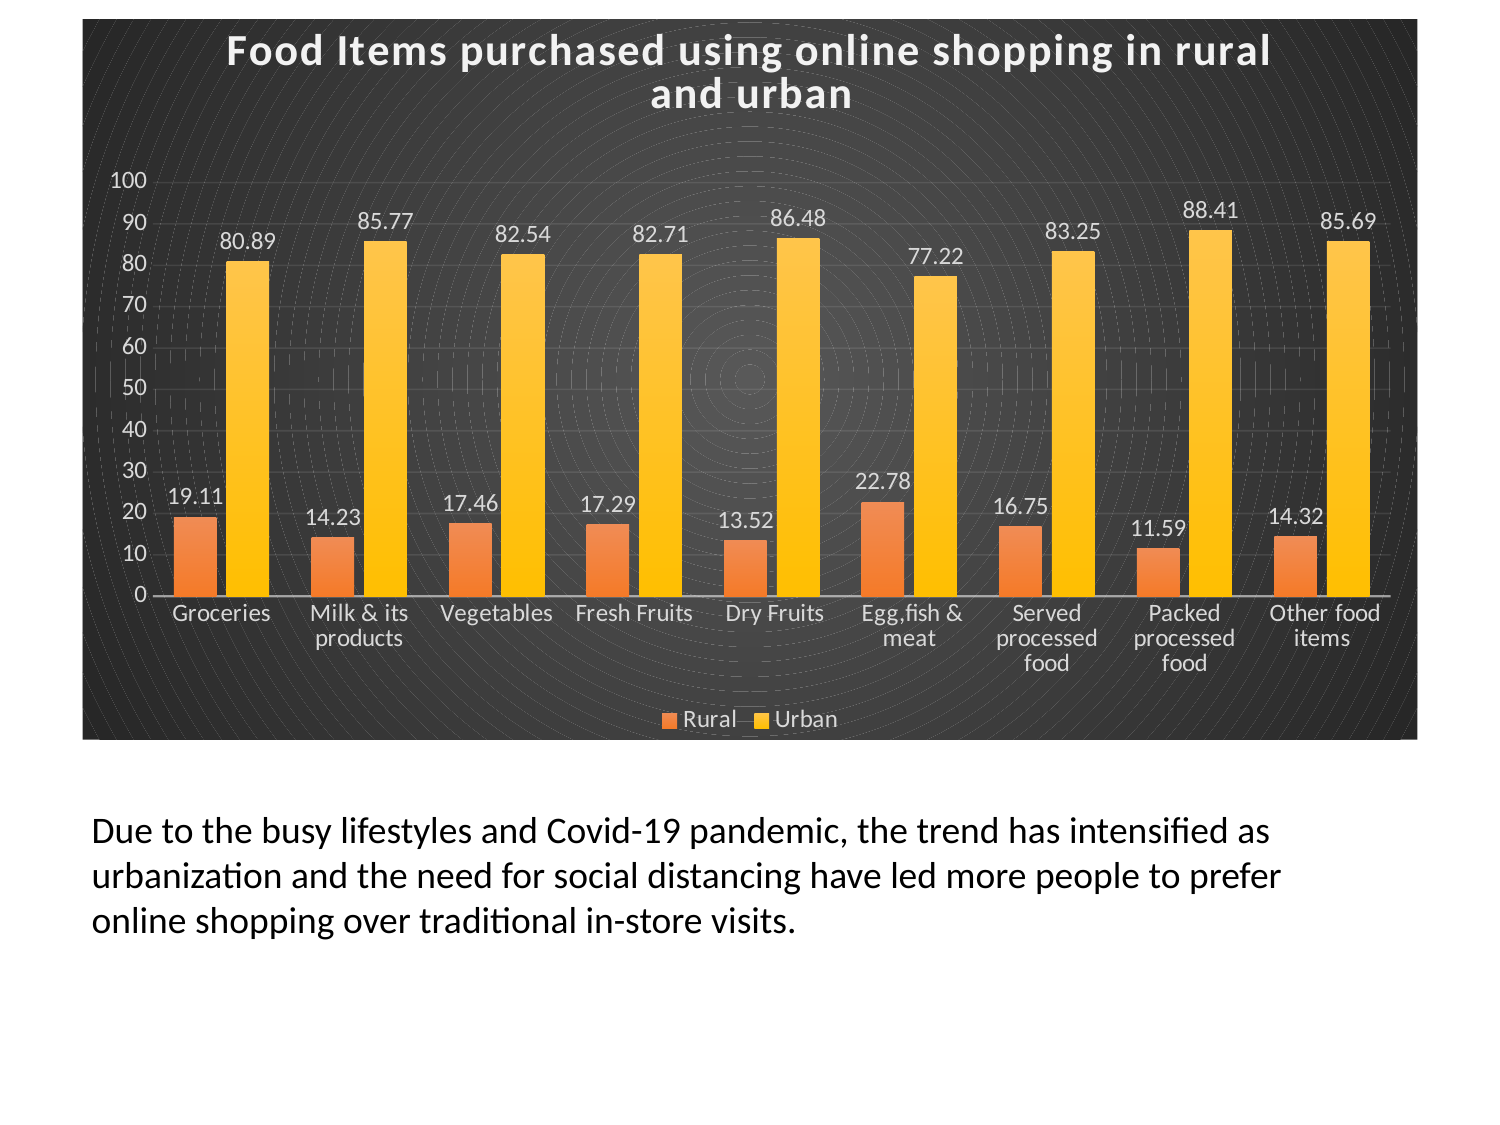

### Chart: Food Items purchased using online shopping in rural and urban

| Category | Rural | Urban |
|---|---|---|
| Groceries | 19.11 | 80.89 |
| Milk & its products | 14.23 | 85.77 |
| Vegetables | 17.46 | 82.54 |
| Fresh Fruits | 17.29 | 82.71 |
|  Dry Fruits | 13.52 | 86.48 |
|  Egg,fish & meat | 22.78 | 77.22 |
| Served processed food | 16.75 | 83.25 |
| Packed processed food | 11.59 | 88.41 |
|  Other food items | 14.32 | 85.69 |
Due to the busy lifestyles and Covid-19 pandemic, the trend has intensified as urbanization and the need for social distancing have led more people to prefer online shopping over traditional in-store visits.